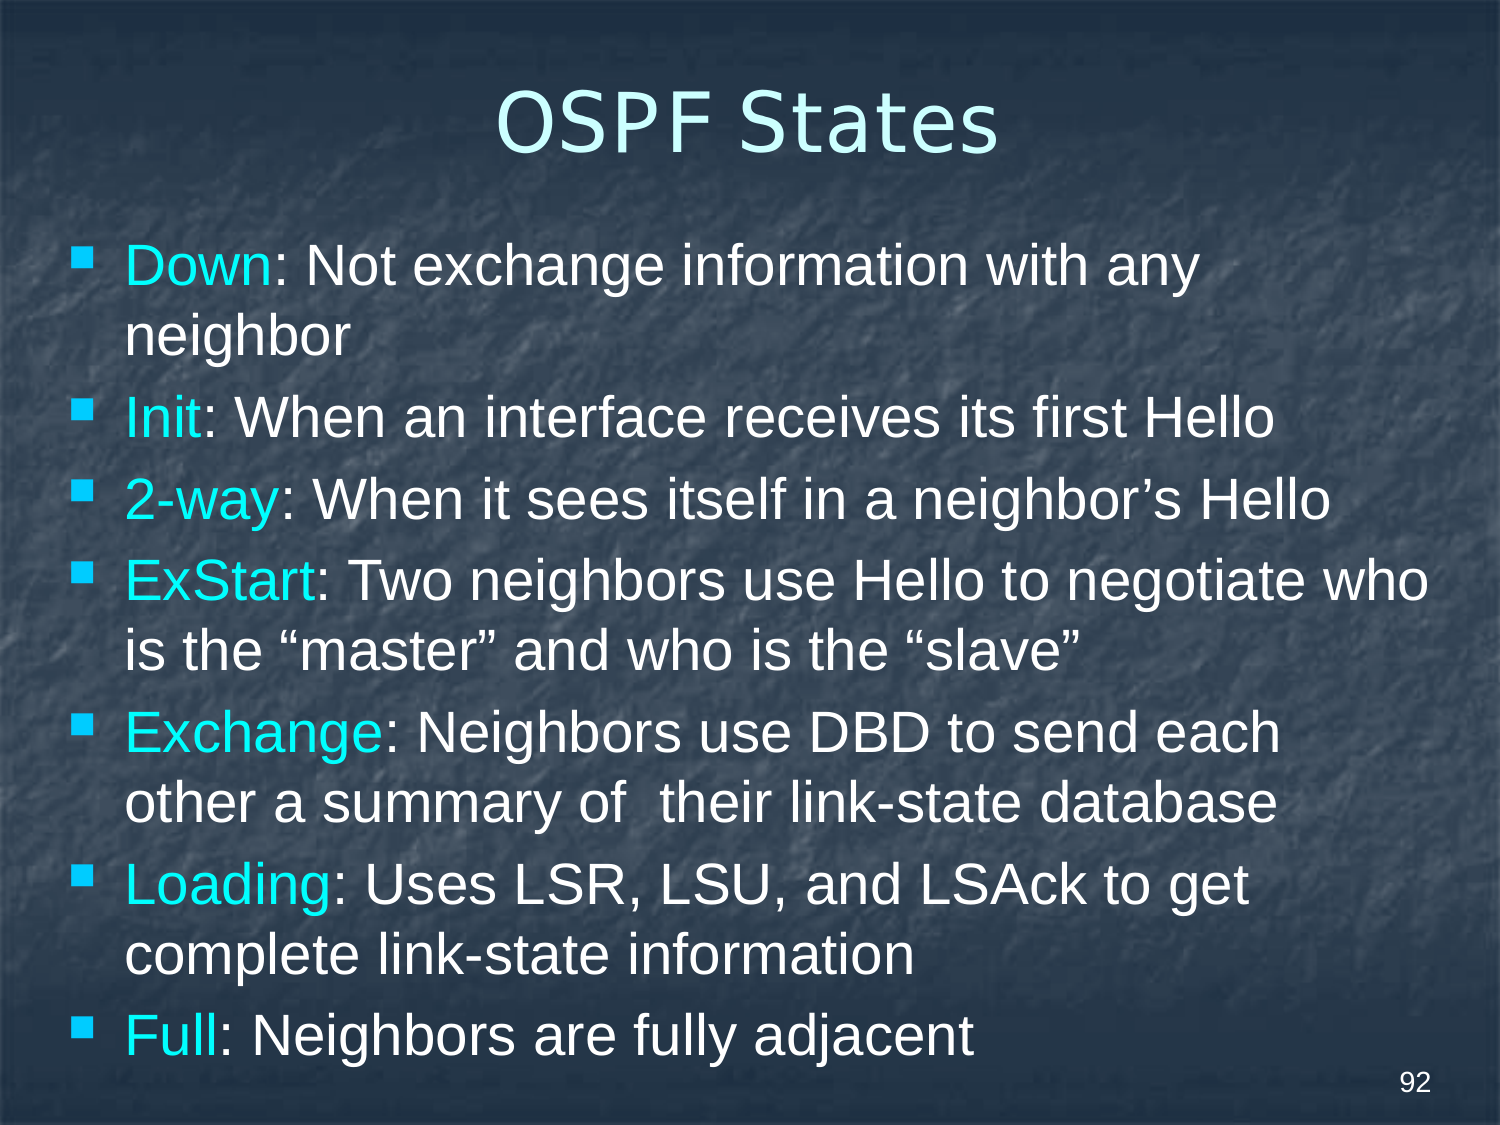

# OSPF States
Down: Not exchange information with any neighbor
Init: When an interface receives its first Hello
2-way: When it sees itself in a neighbor’s Hello
ExStart: Two neighbors use Hello to negotiate who is the “master” and who is the “slave”
Exchange: Neighbors use DBD to send each other a summary of  their link-state database
Loading: Uses LSR, LSU, and LSAck to get complete link-state information
Full: Neighbors are fully adjacent
92